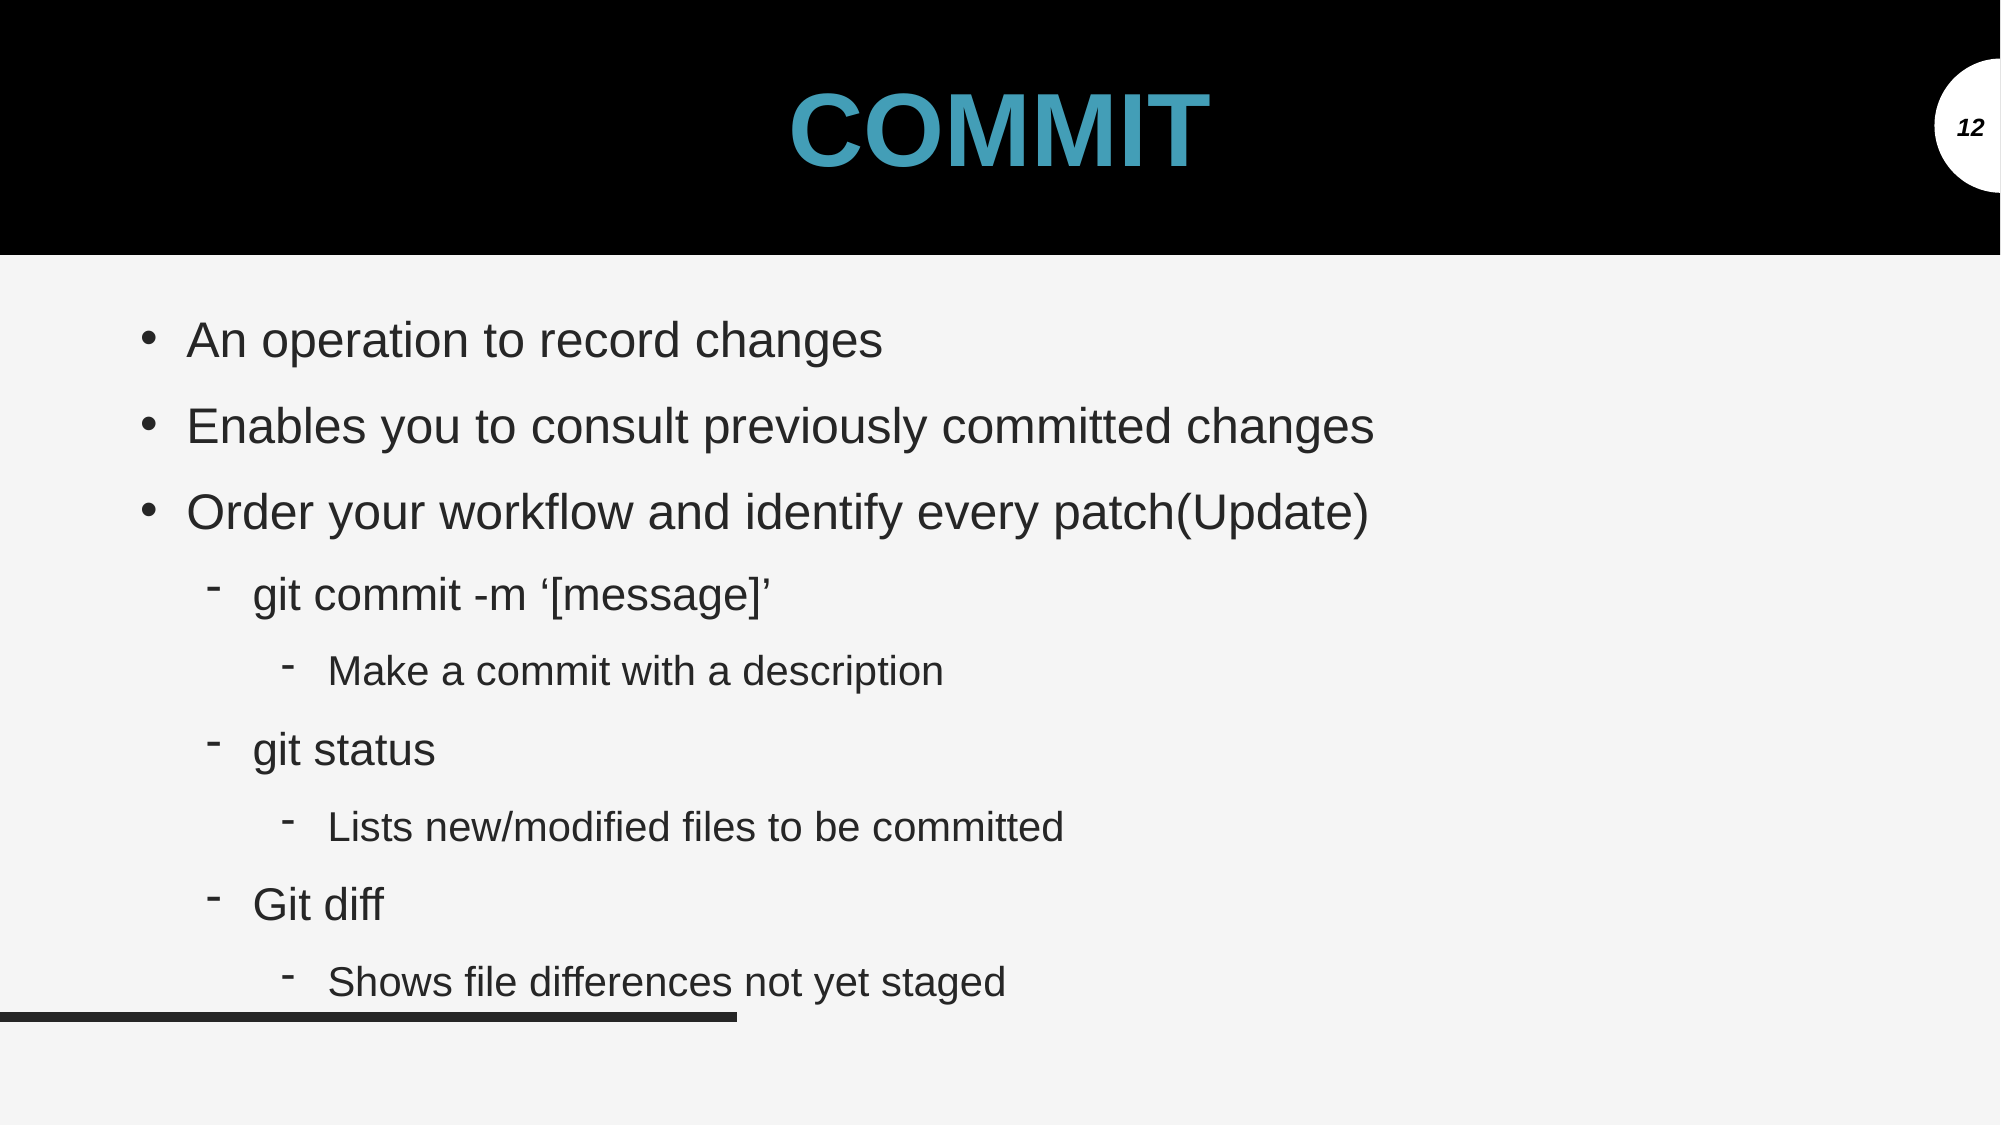

# COMMIT
12
An operation to record changes
Enables you to consult previously committed changes
Order your workflow and identify every patch(Update)
git commit -m ‘[message]’
Make a commit with a description
git status
Lists new/modified files to be committed
Git diff
Shows file differences not yet staged